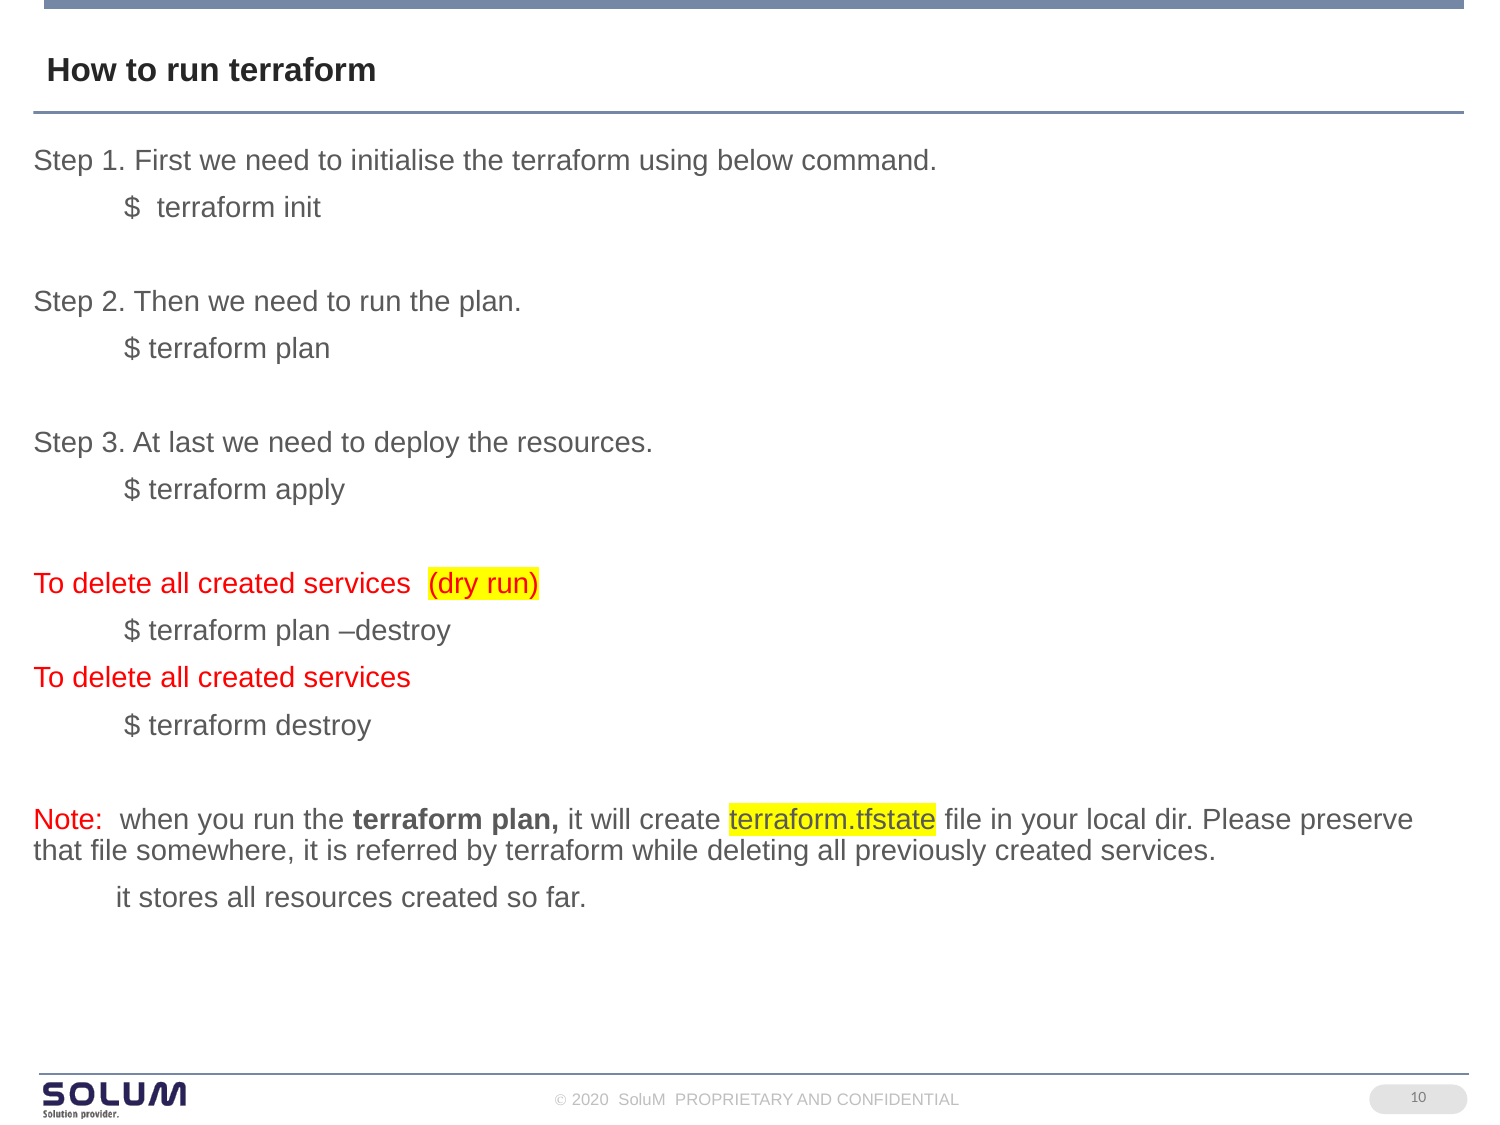

# How to run terraform
Step 1. First we need to initialise the terraform using below command.
           $  terraform init

Step 2. Then we need to run the plan.
           $ terraform plan

Step 3. At last we need to deploy the resources.
           $ terraform apply

To delete all created services  (dry run)
           $ terraform plan –destroy
To delete all created services
           $ terraform destroy

Note:  when you run the terraform plan, it will create terraform.tfstate file in your local dir. Please preserve that file somewhere, it is referred by terraform while deleting all previously created services.
          it stores all resources created so far.